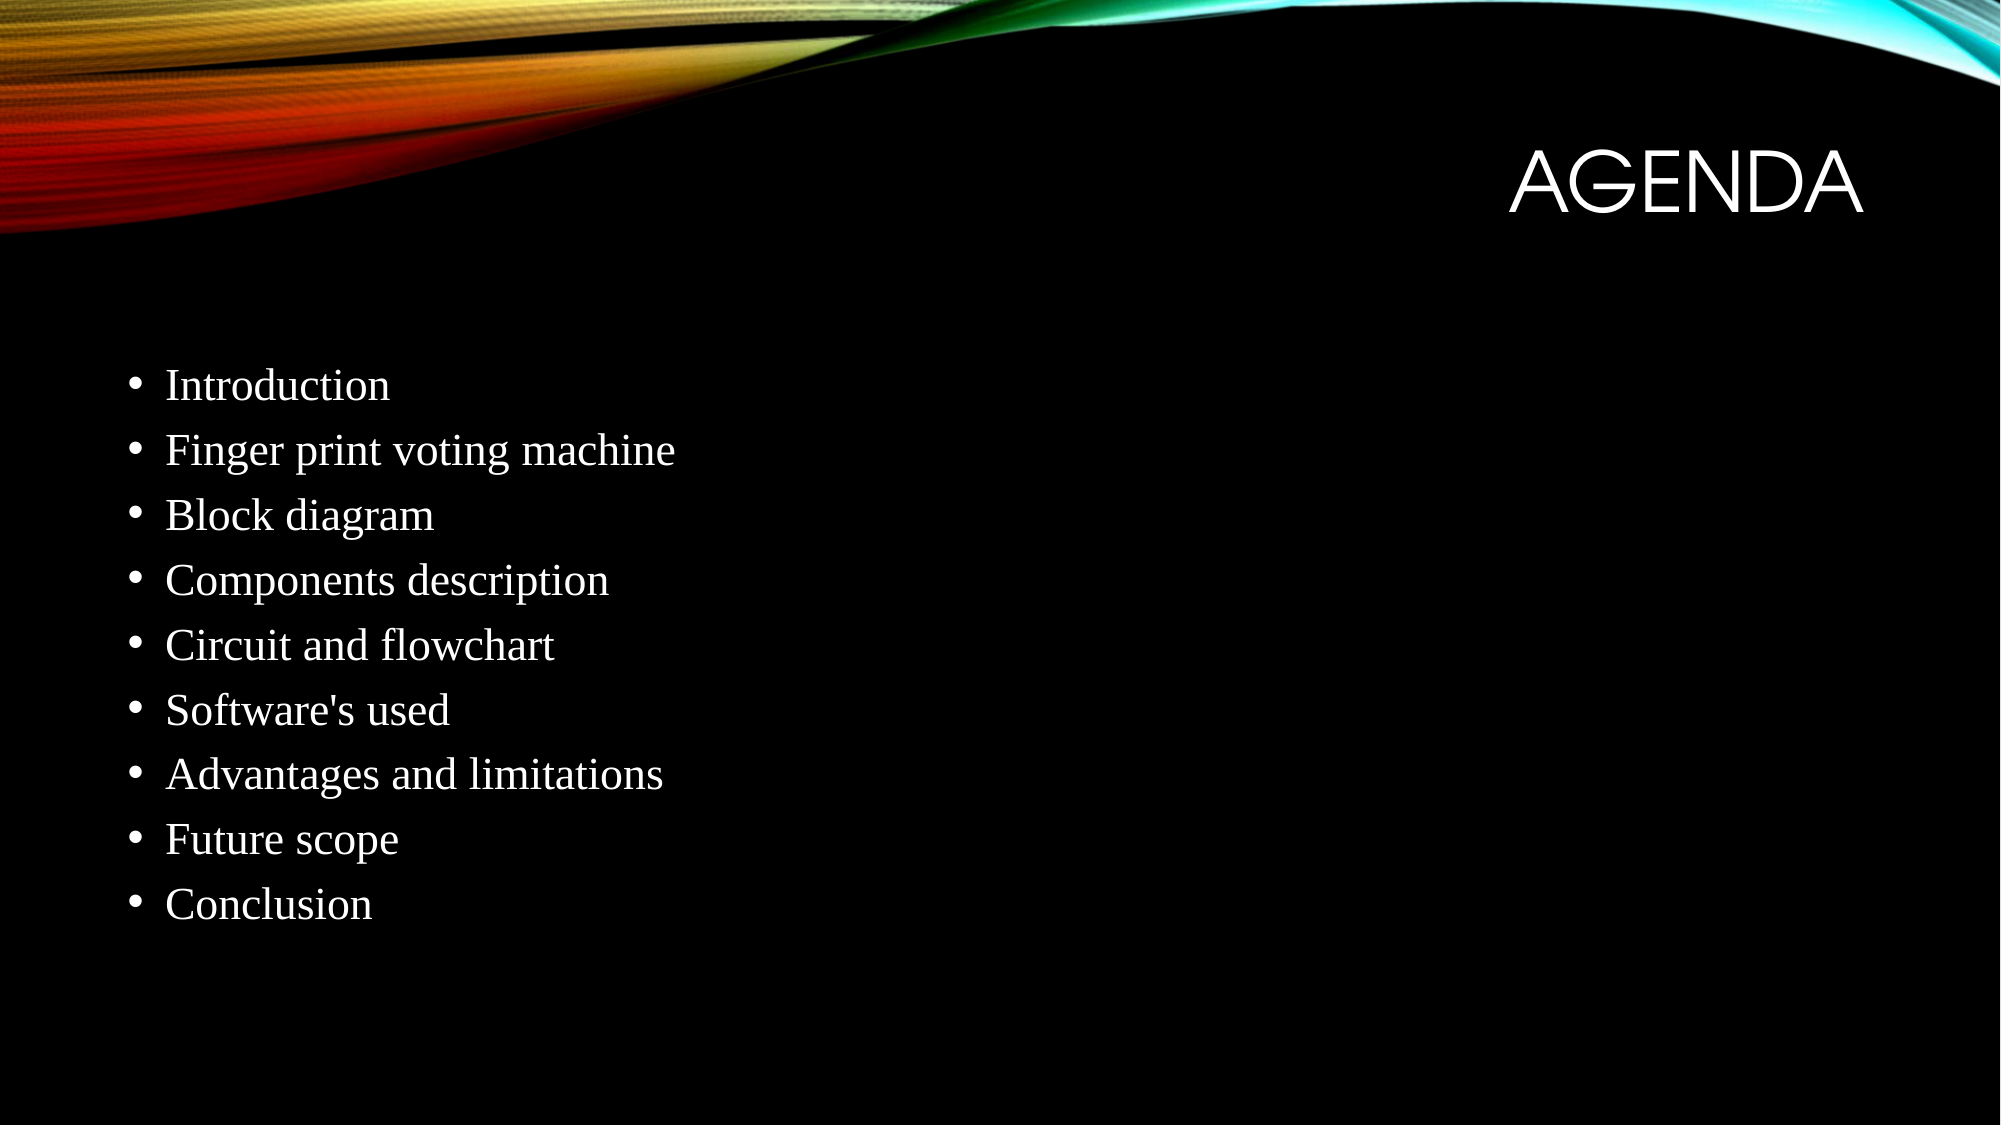

# AGENDA
Introduction
Finger print voting machine
Block diagram
Components description
Circuit and flowchart
Software's used
Advantages and limitations
Future scope
Conclusion